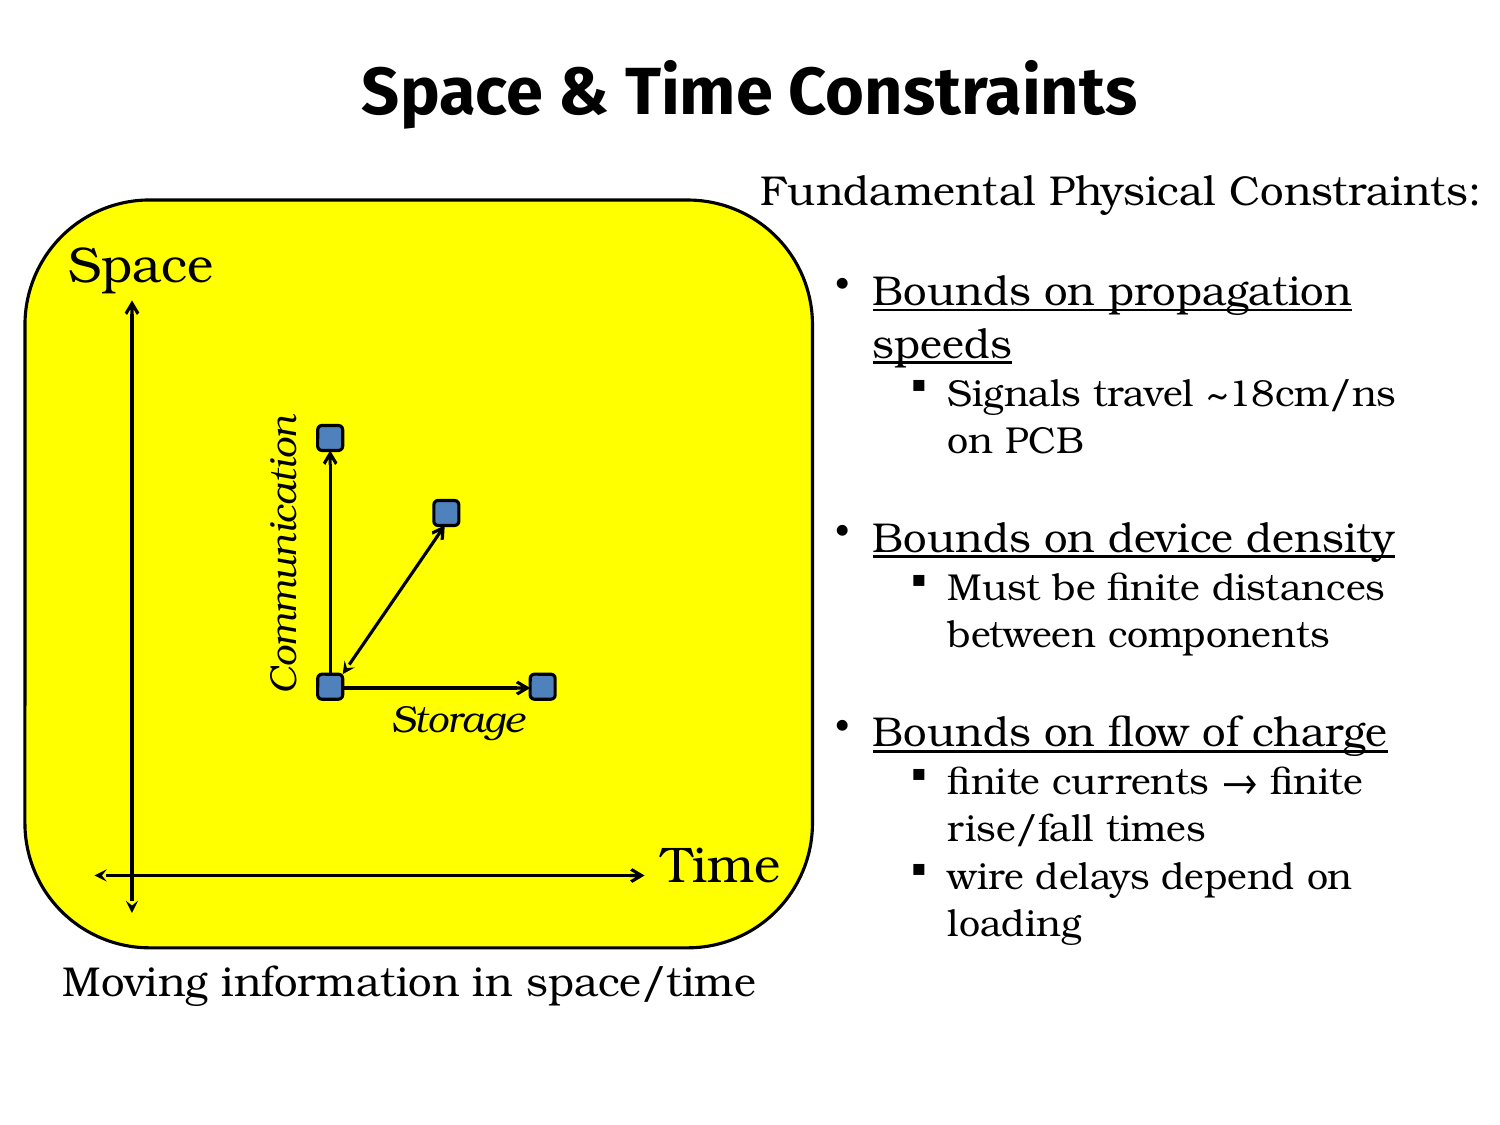

# Space & Time Constraints
Fundamental Physical Constraints:

Bounds on propagation speeds
Signals travel ~18cm/ns
on PCB

Bounds on device density
Must be finite distances between components

Bounds on flow of charge
finite currents → finite rise/fall times
wire delays depend on loading

Space

Communication

Storage
Time
Moving information in space/time